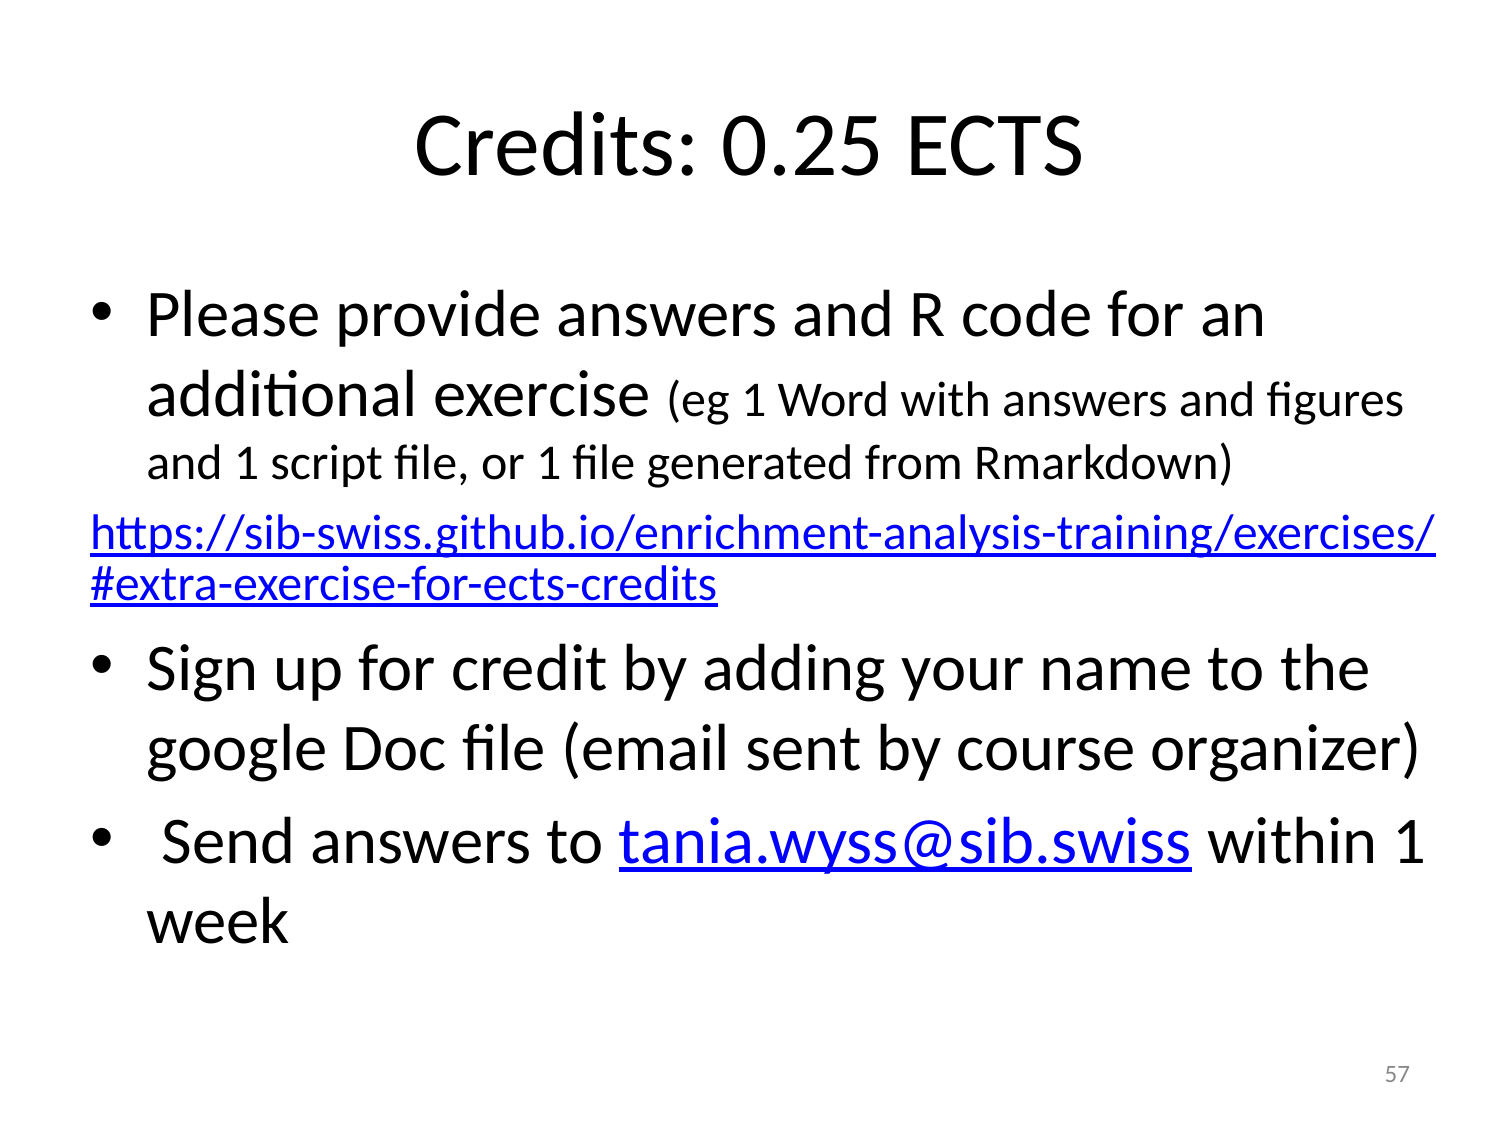

# Credits: 0.25 ECTS
Please provide answers and R code for an additional exercise (eg 1 Word with answers and figures and 1 script file, or 1 file generated from Rmarkdown)
https://sib-swiss.github.io/enrichment-analysis-training/exercises/#extra-exercise-for-ects-credits
Sign up for credit by adding your name to the google Doc file (email sent by course organizer)
 Send answers to tania.wyss@sib.swiss within 1 week

57